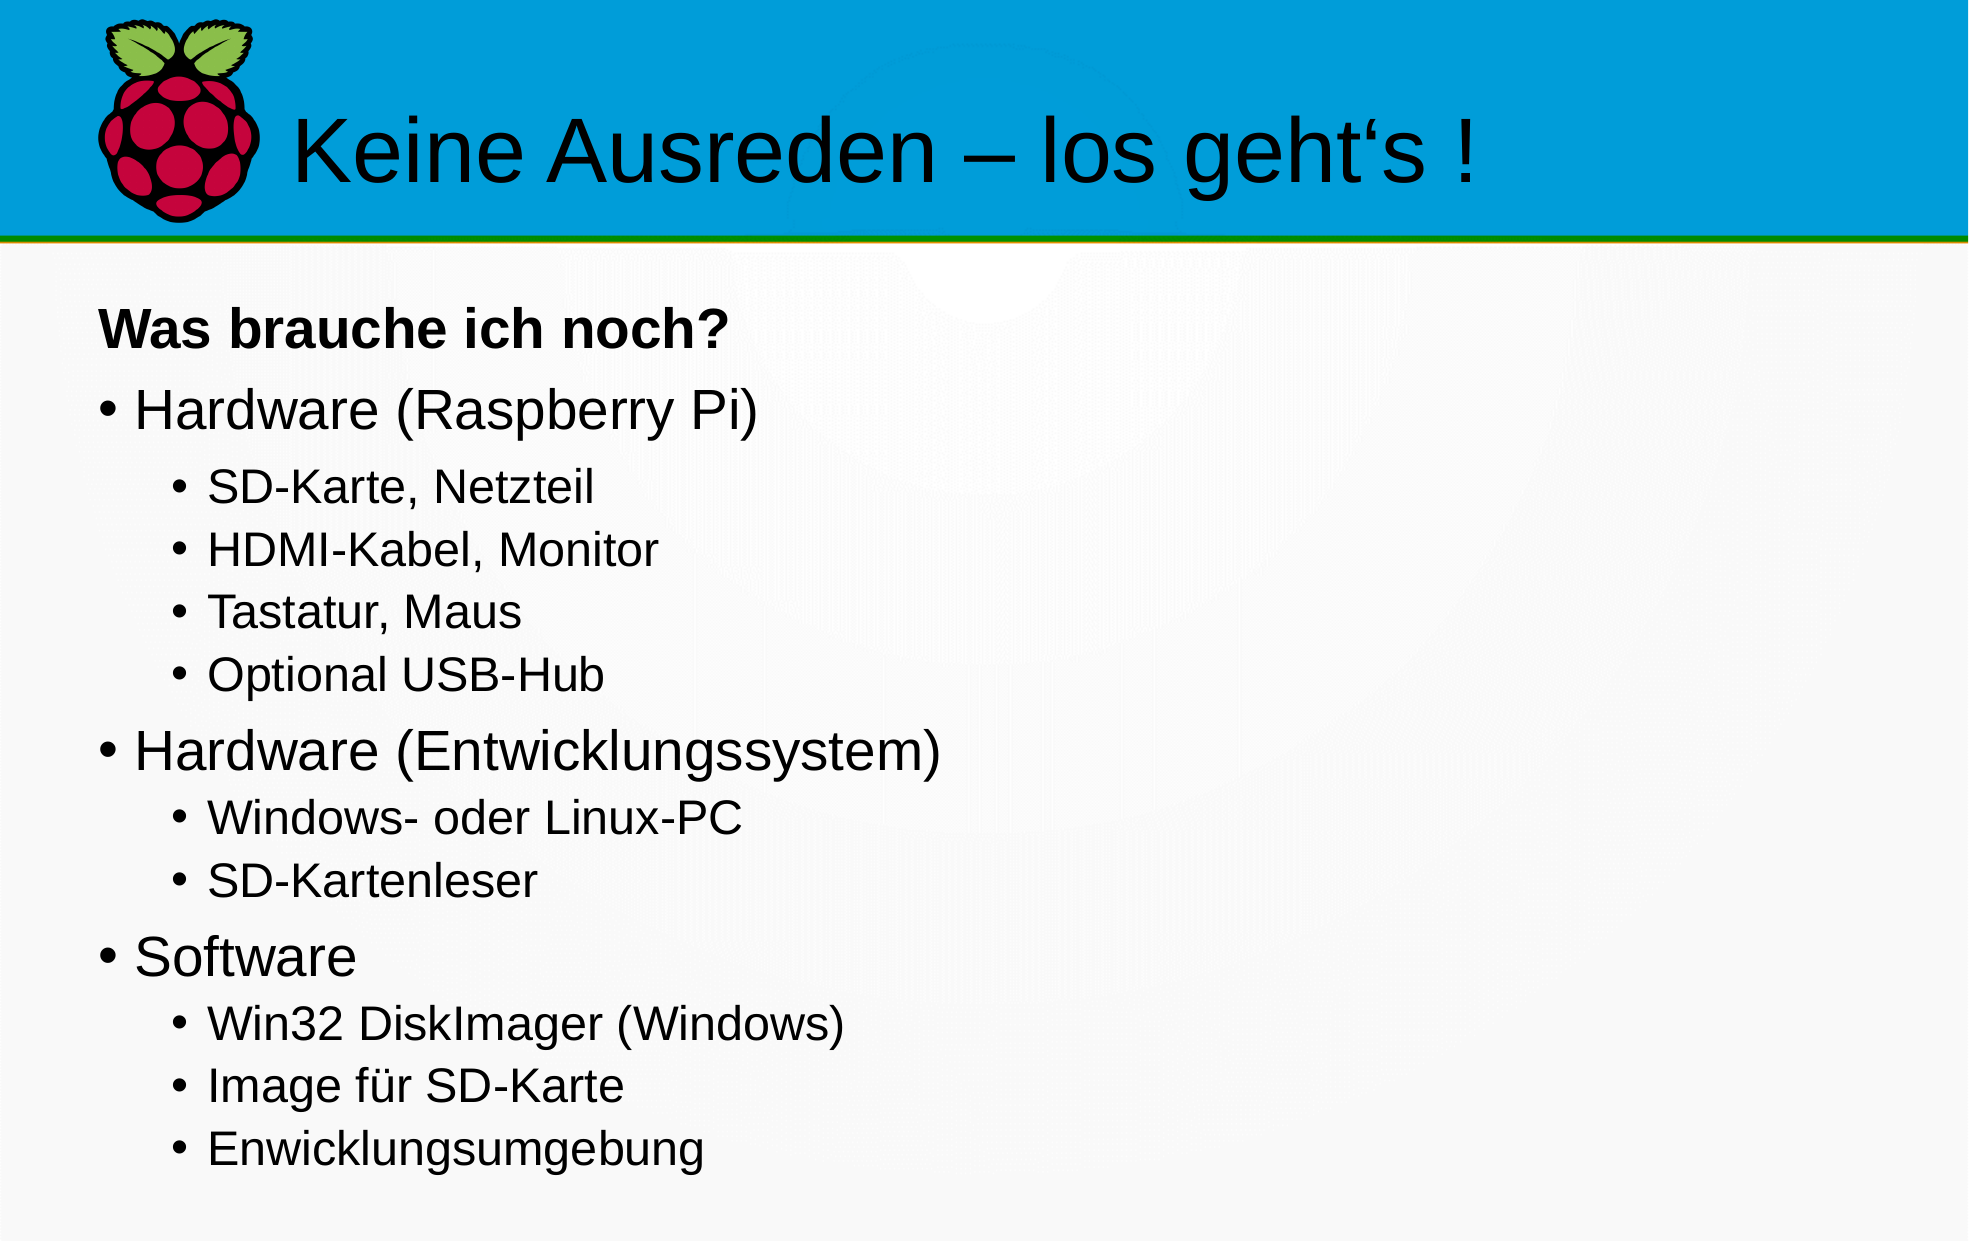

Keine Ausreden – los geht‘s !
Was brauche ich noch?
Hardware (Raspberry Pi)
SD-Karte, Netzteil
HDMI-Kabel, Monitor
Tastatur, Maus
Optional USB-Hub
Hardware (Entwicklungssystem)
Windows- oder Linux-PC
SD-Kartenleser
Software
Win32 DiskImager (Windows)
Image für SD-Karte
Enwicklungsumgebung